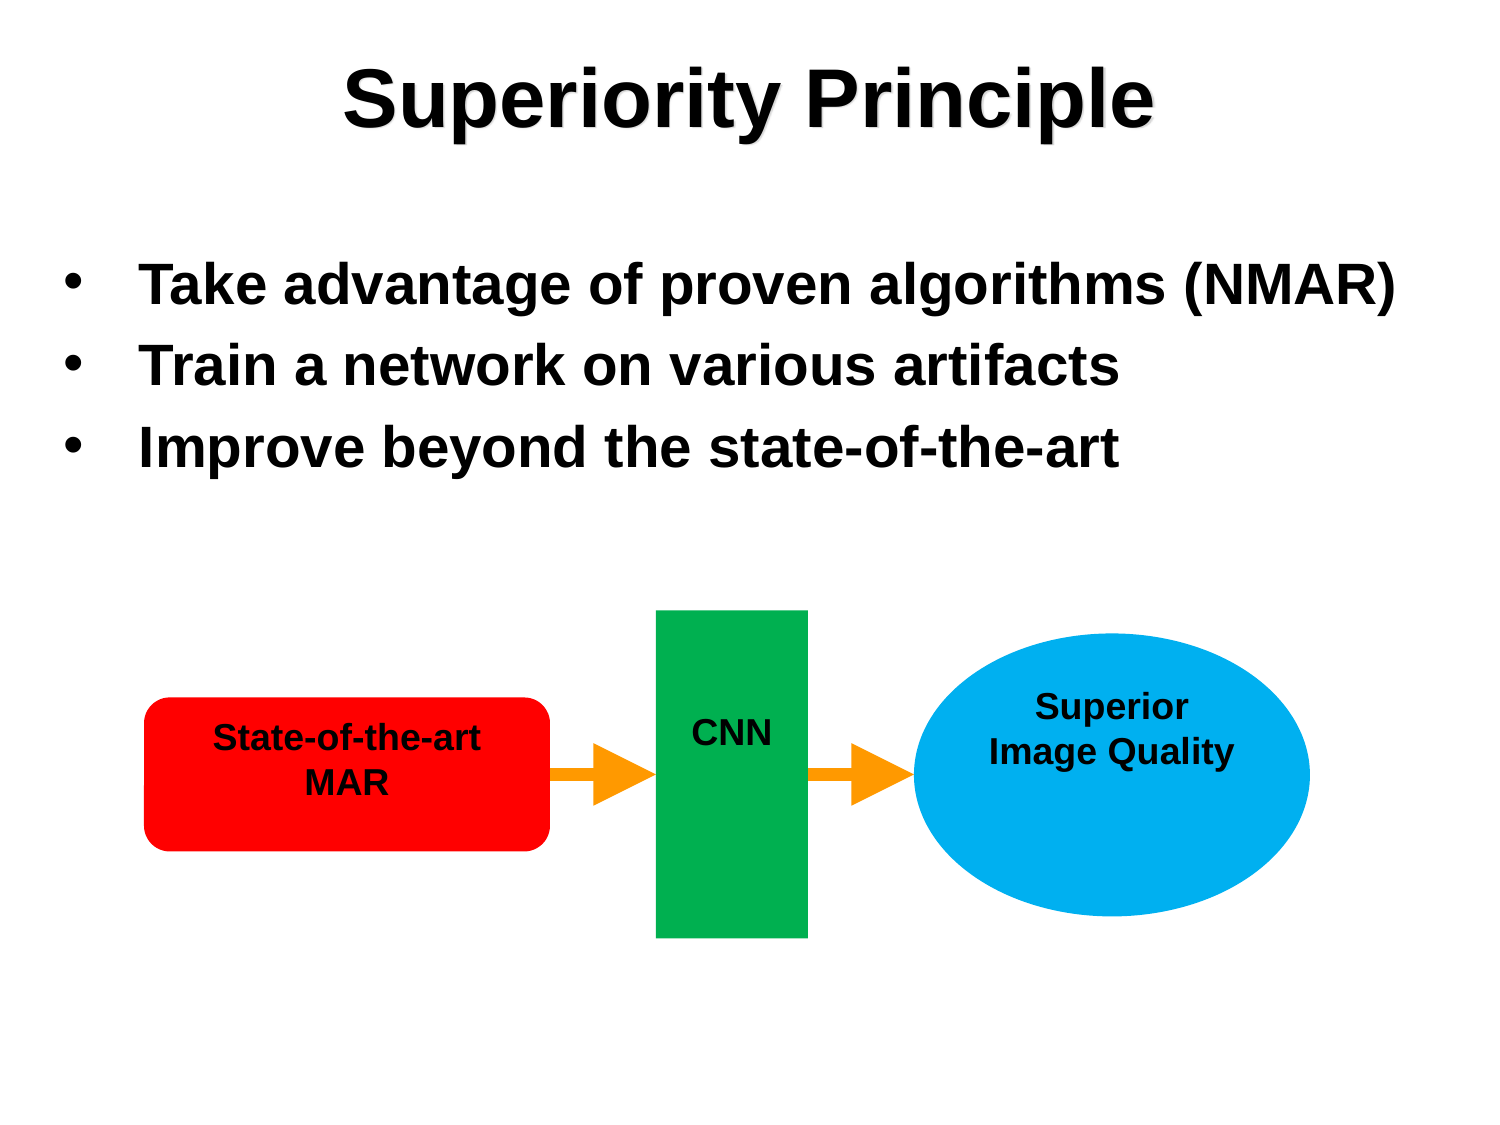

# Superiority Principle
Take advantage of proven algorithms (NMAR)
Train a network on various artifacts
Improve beyond the state-of-the-art

CNN
Superior Image Quality
State-of-the-art MAR